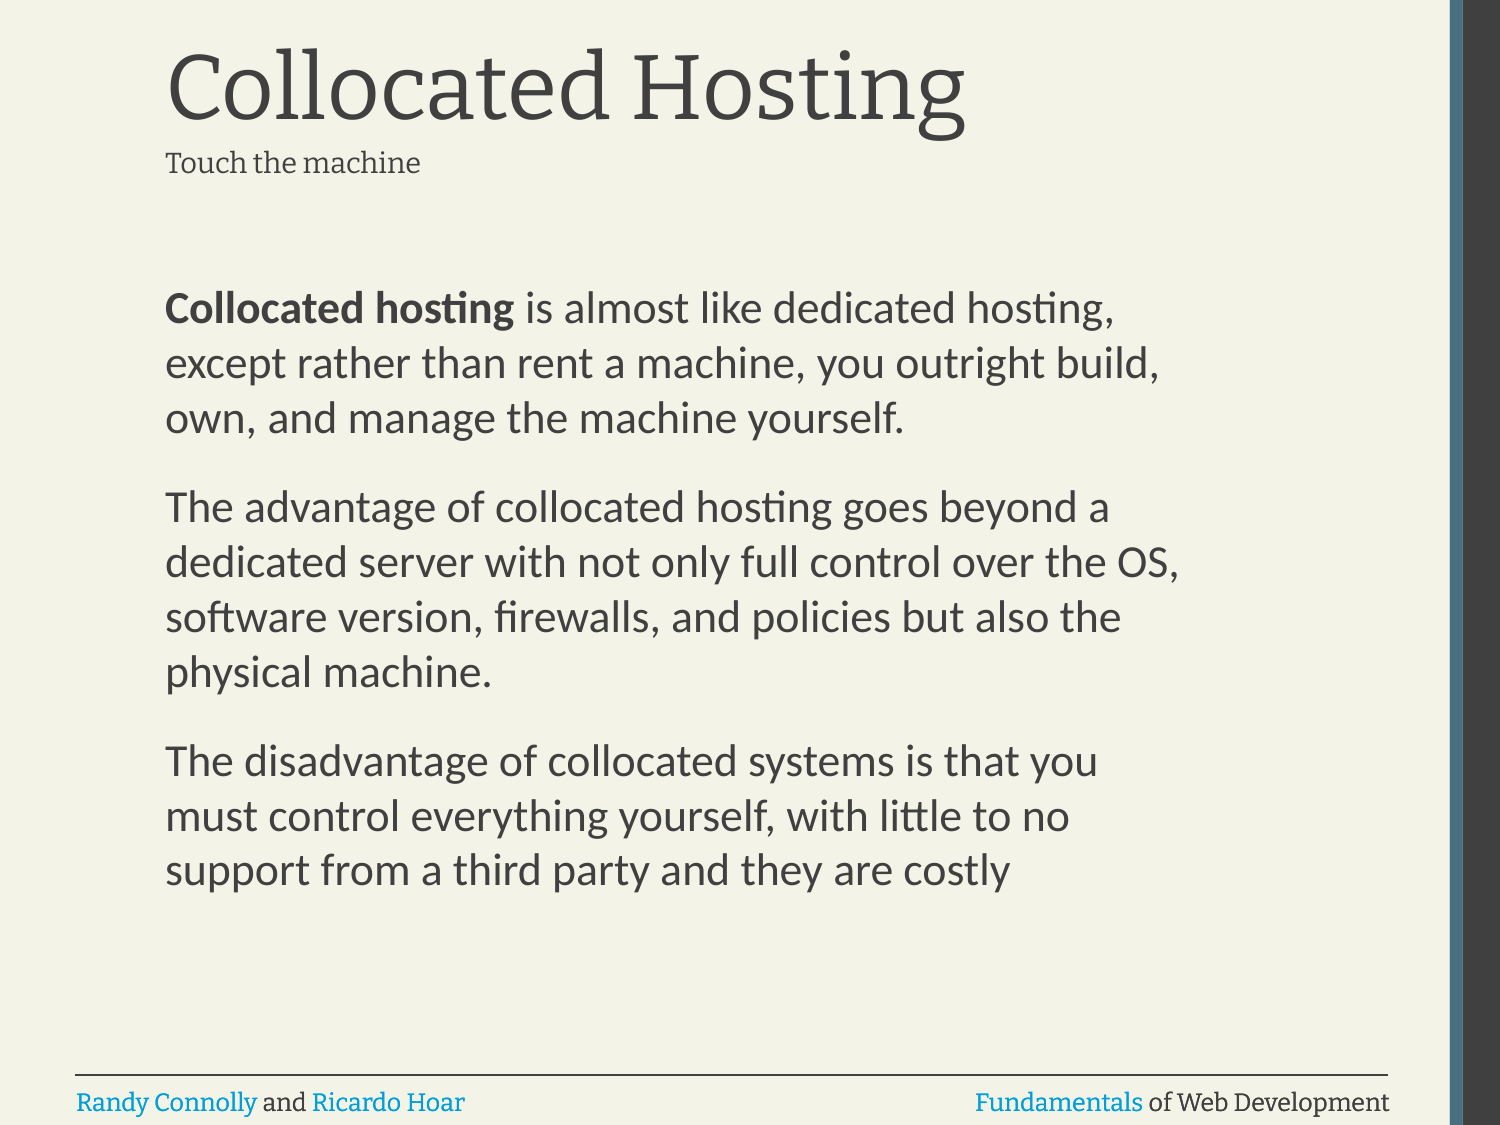

# Collocated Hosting
Touch the machine
Collocated hosting is almost like dedicated hosting, except rather than rent a machine, you outright build, own, and manage the machine yourself.
The advantage of collocated hosting goes beyond a dedicated server with not only full control over the OS, software version, firewalls, and policies but also the physical machine.
The disadvantage of collocated systems is that you must control everything yourself, with little to no support from a third party and they are costly